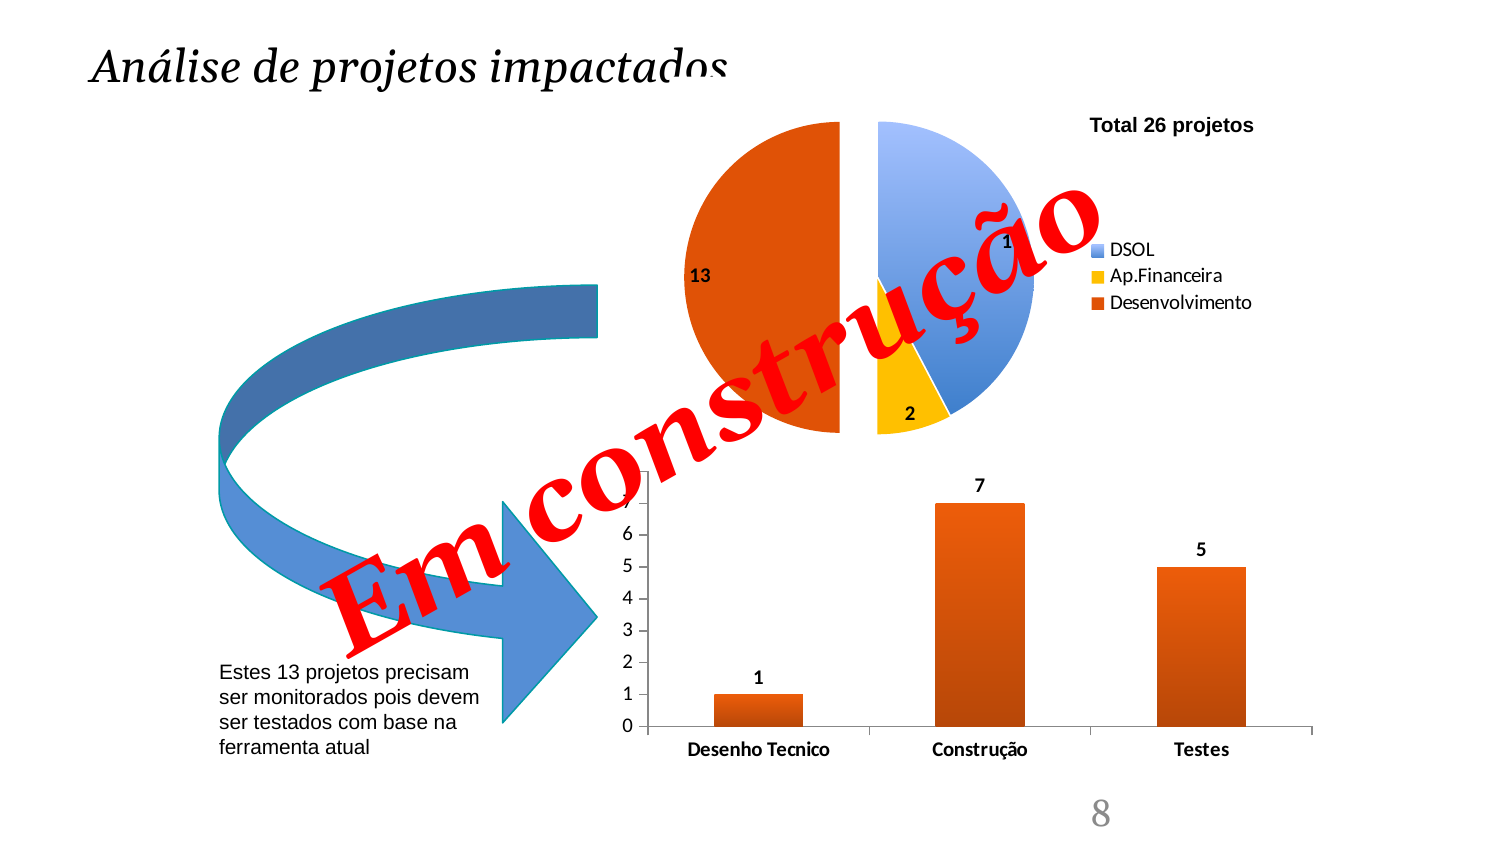

# Análise de projetos impactados

### Chart

| Category | Qtde STIs |
|---|---|
| DSOL | 11.0 |
| Ap.Financeira | 2.0 |
| Desenvolvimento | 13.0 |
Total 26 projetos

### Chart

| Category | Qtde STIs |
|---|---|
| Desenho Tecnico | 1.0 |
| Construção | 7.0 |
| Testes | 5.0 |
Estes 13 projetos precisam ser monitorados pois devem ser testados com base na ferramenta atual
Em construção

8